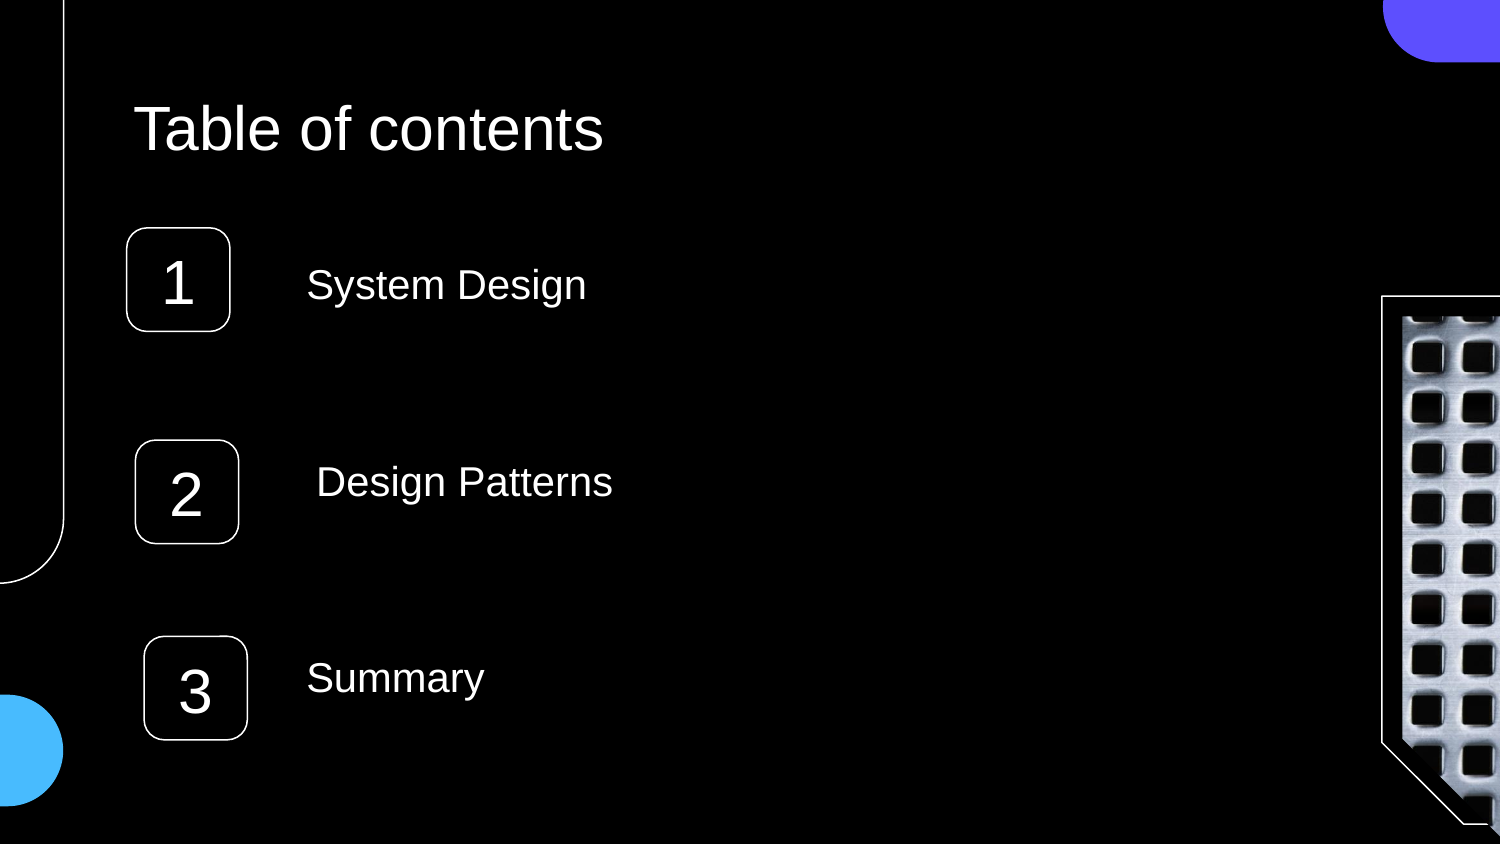

# Table of contents

System Design
1
Design Patterns

2
Summary

3